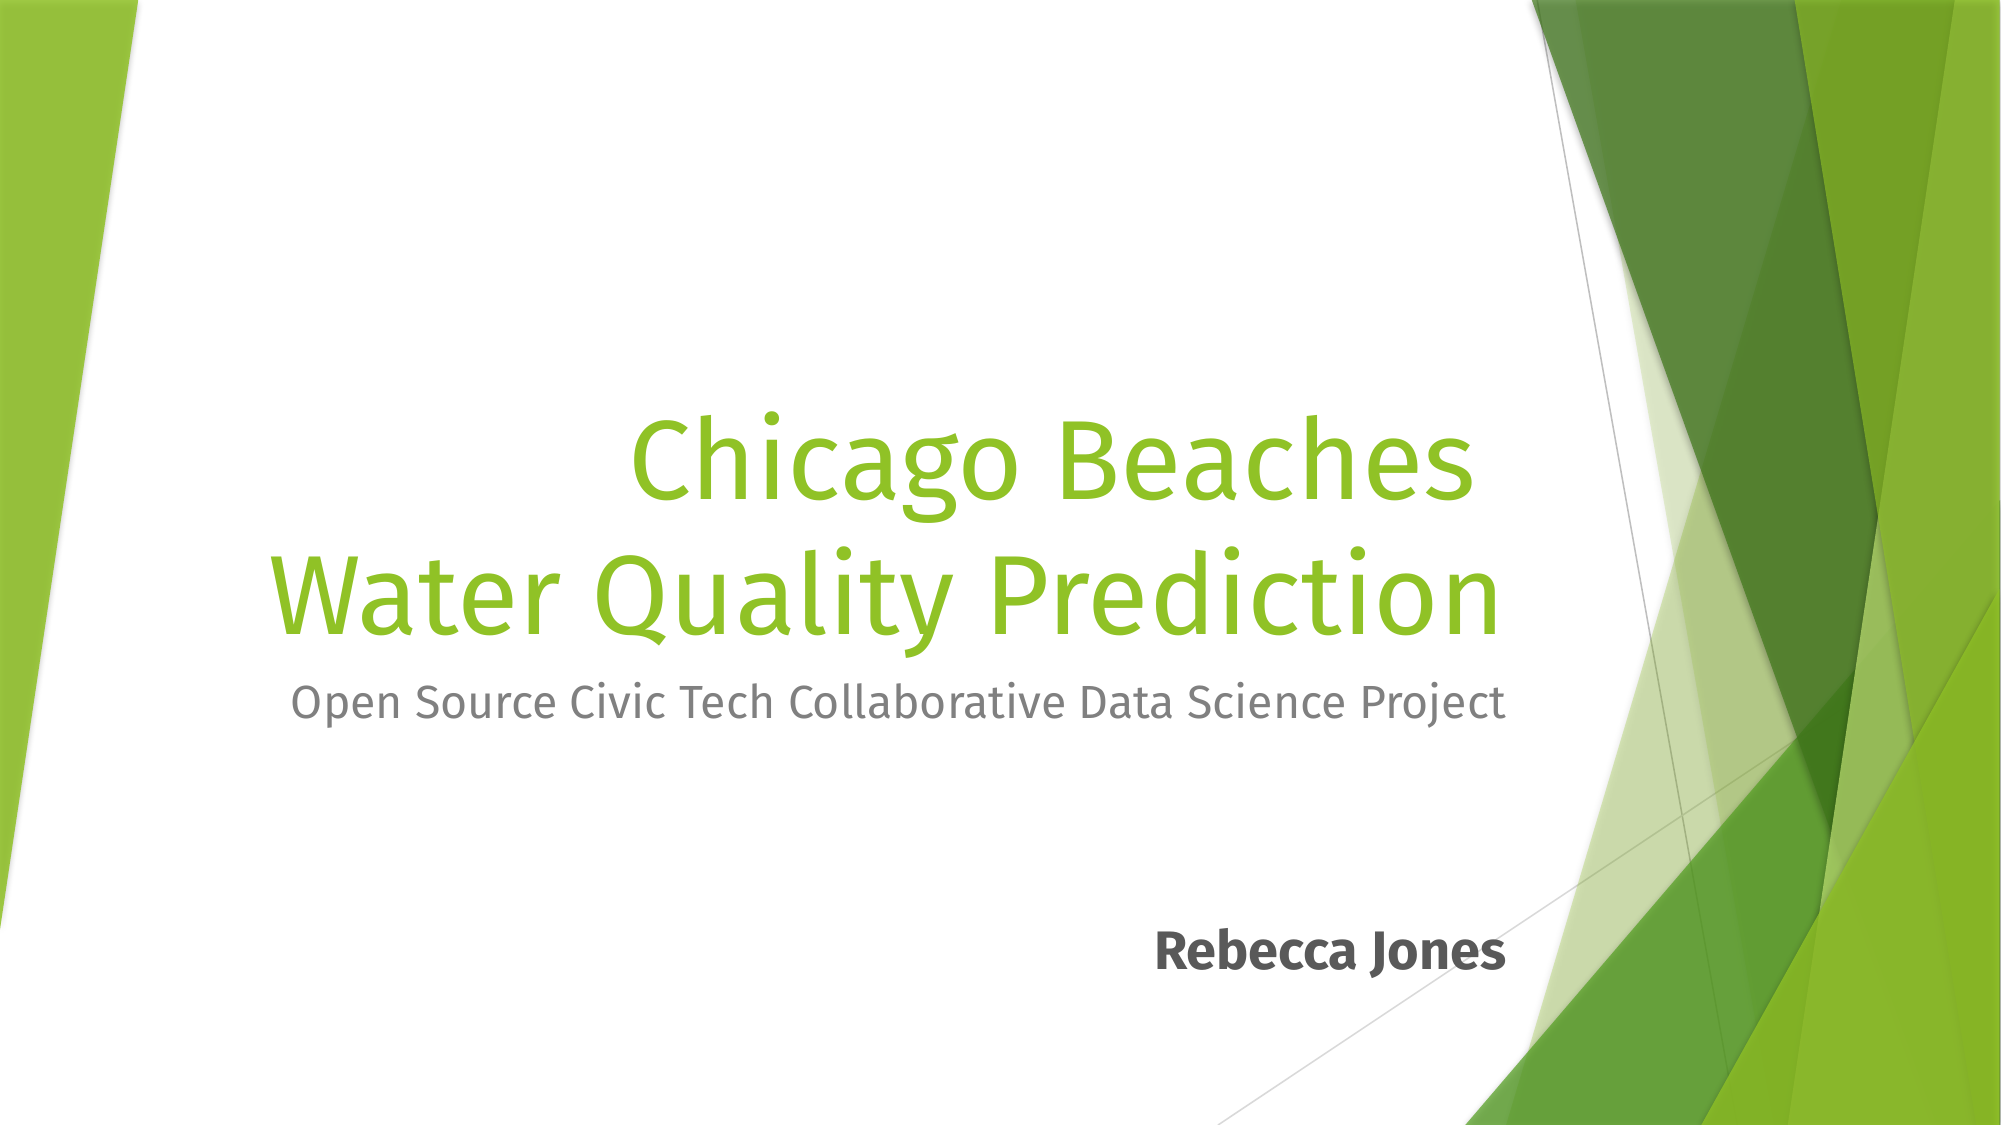

# Chicago Beaches Water Quality Prediction
Open Source Civic Tech Collaborative Data Science Project

Rebecca Jones